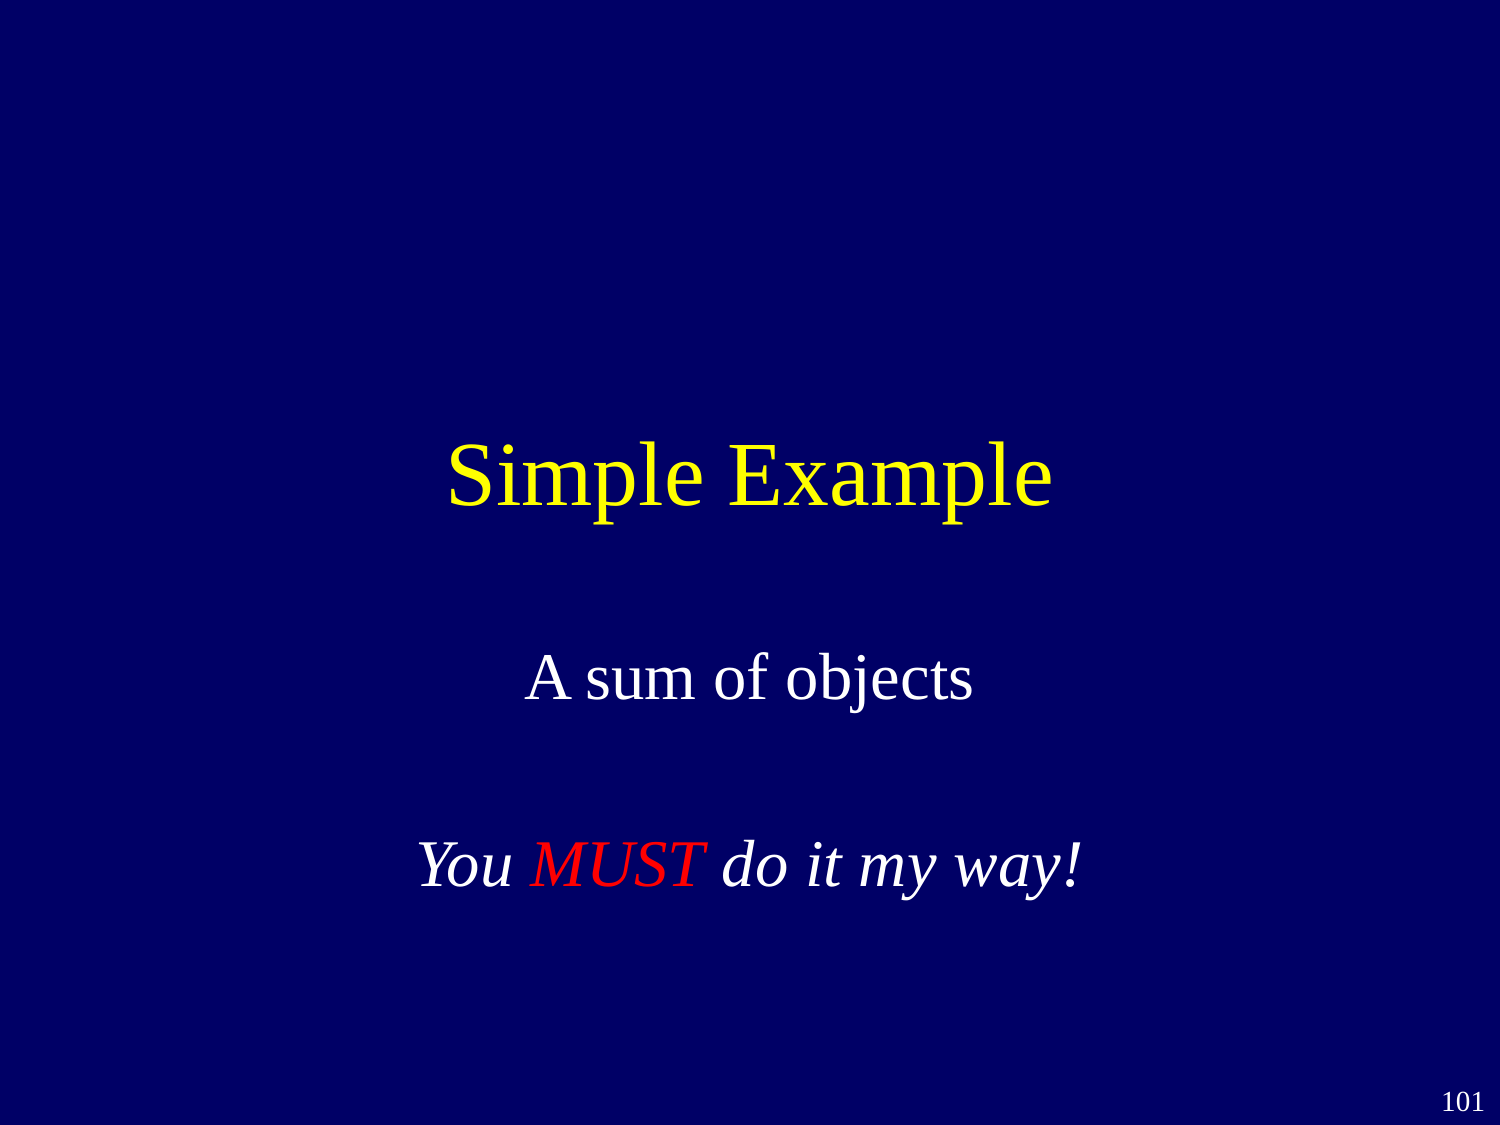

# Simple Example
A sum of objects
You MUST do it my way!